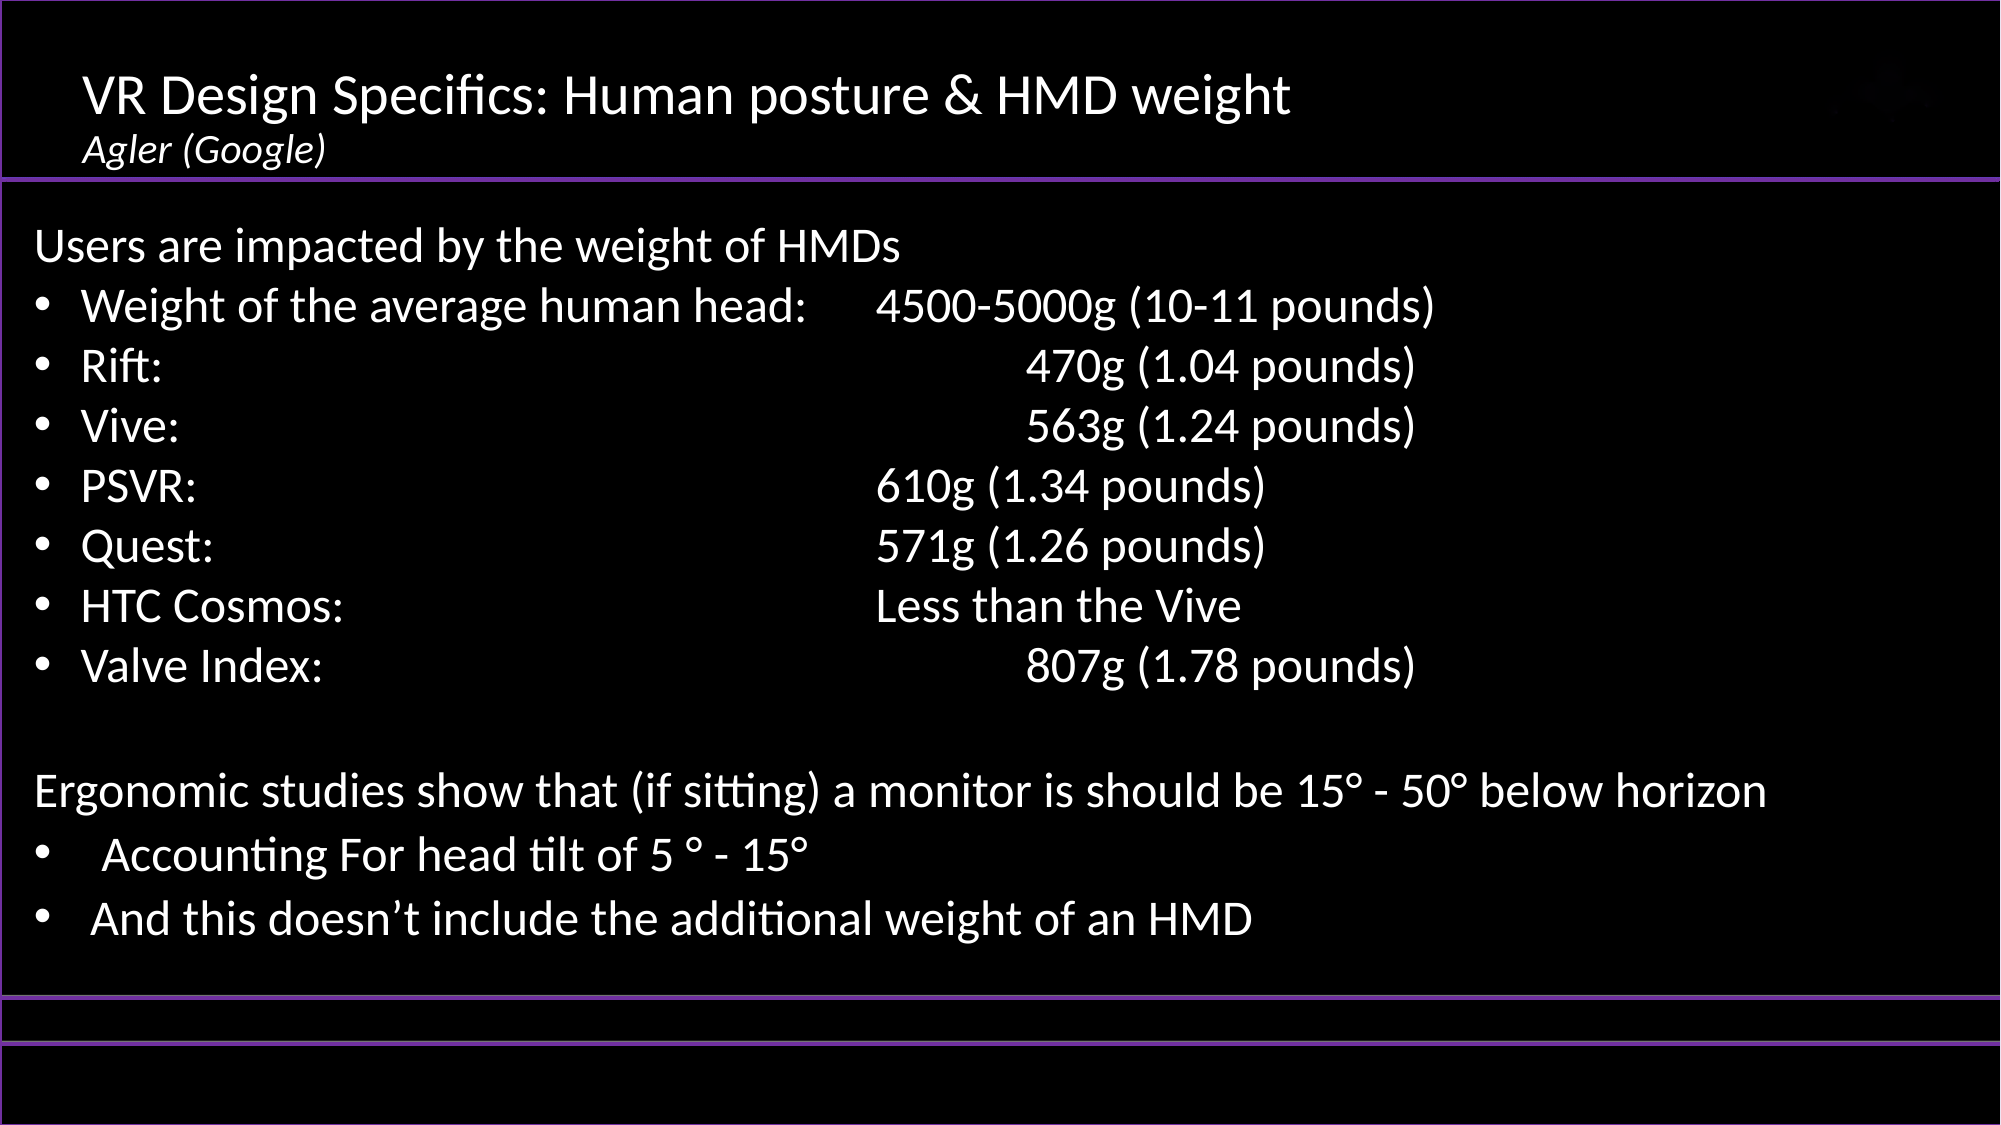

# VR Design Specifics: Human posture & HMD weight Agler (Google)
Users are impacted by the weight of HMDs
Weight of the average human head: 	    4500-5000g (10-11 pounds)
Rift:						    470g (1.04 pounds)
Vive:						    563g (1.24 pounds)
PSVR: 					    610g (1.34 pounds)
Quest: 					    571g (1.26 pounds)
HTC Cosmos: 		    		    Less than the Vive
Valve Index:					    807g (1.78 pounds)

Ergonomic studies show that (if sitting) a monitor is should be 15° - 50° below horizon
 Accounting For head tilt of 5 ° - 15°
And this doesn’t include the additional weight of an HMD